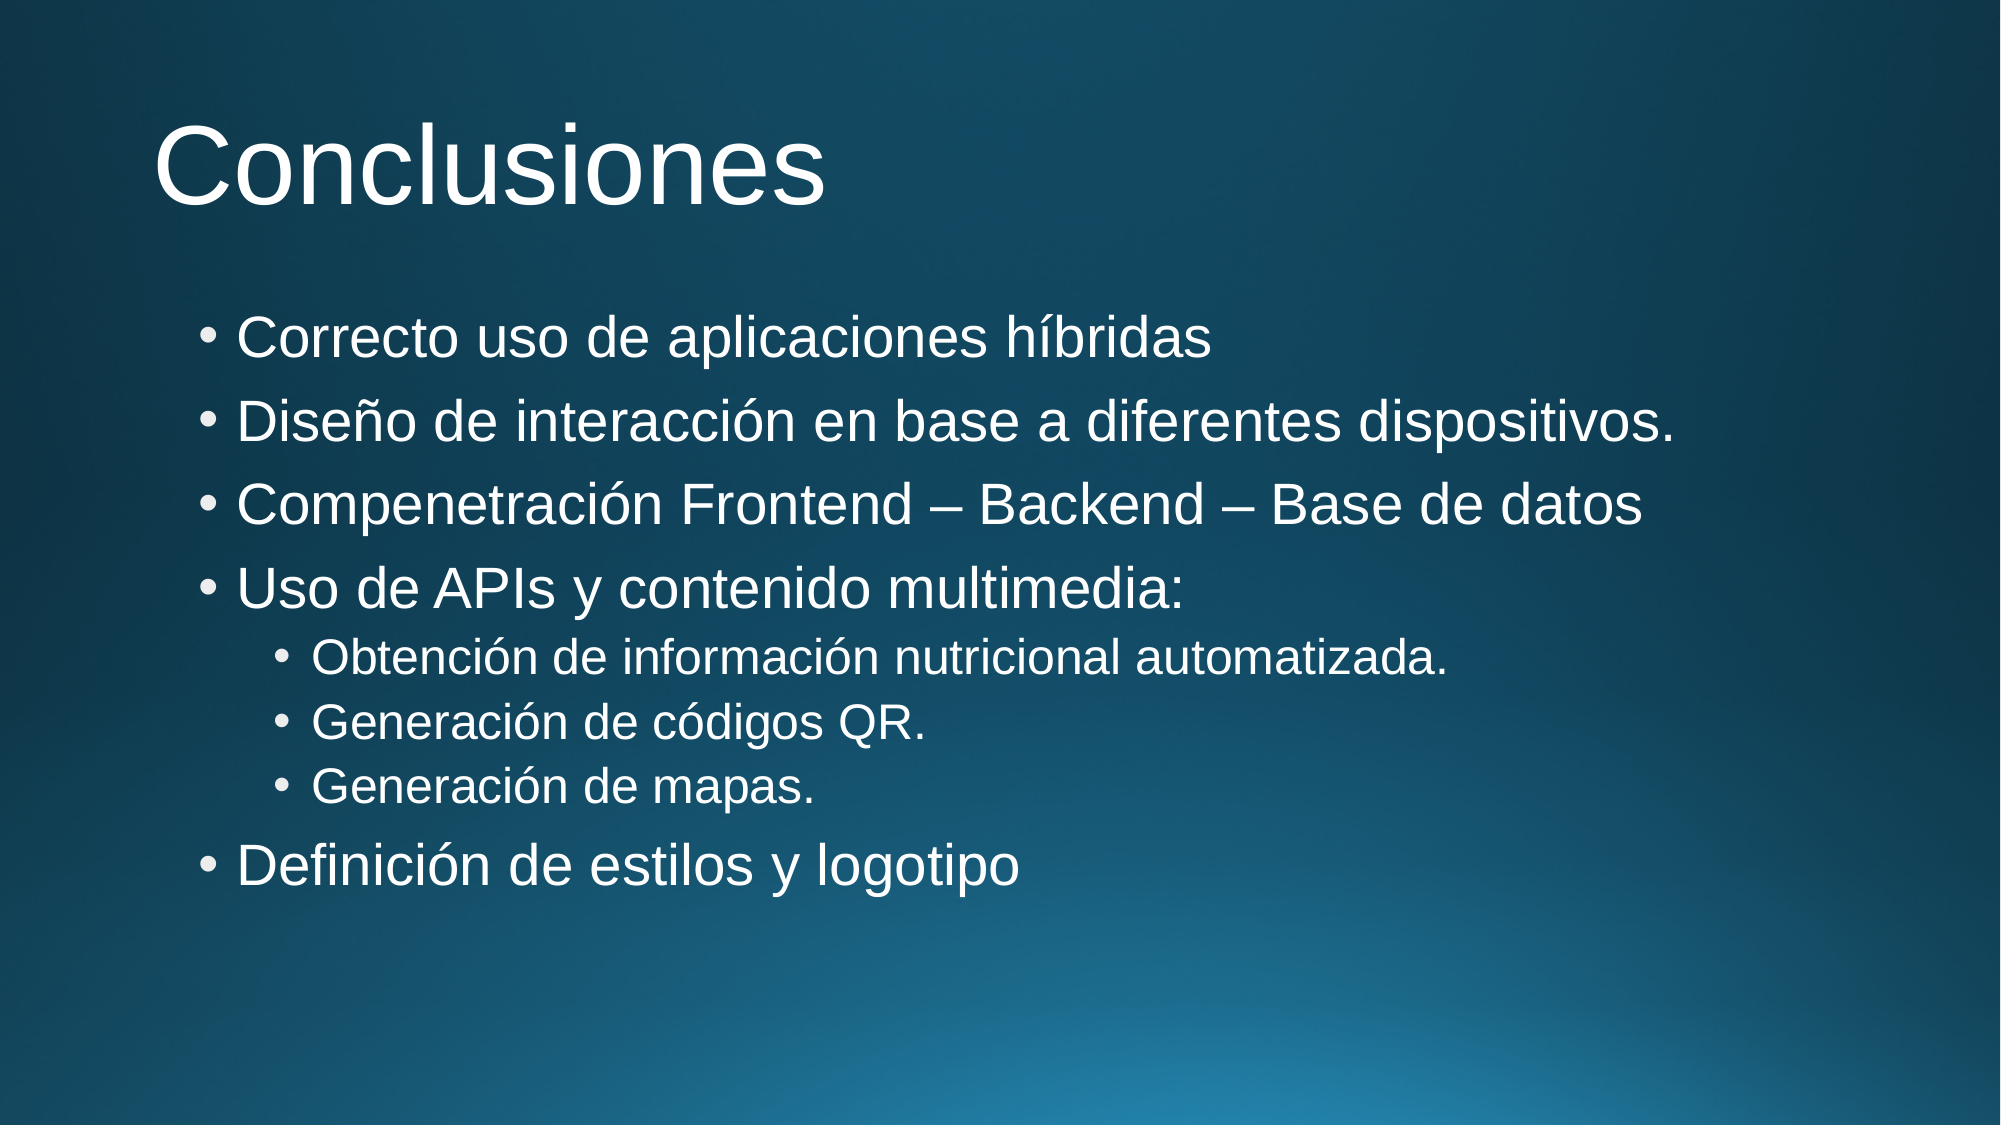

# Conclusiones
Correcto uso de aplicaciones híbridas
Diseño de interacción en base a diferentes dispositivos.
Compenetración Frontend – Backend – Base de datos
Uso de APIs y contenido multimedia:
Obtención de información nutricional automatizada.
Generación de códigos QR.
Generación de mapas.
Definición de estilos y logotipo